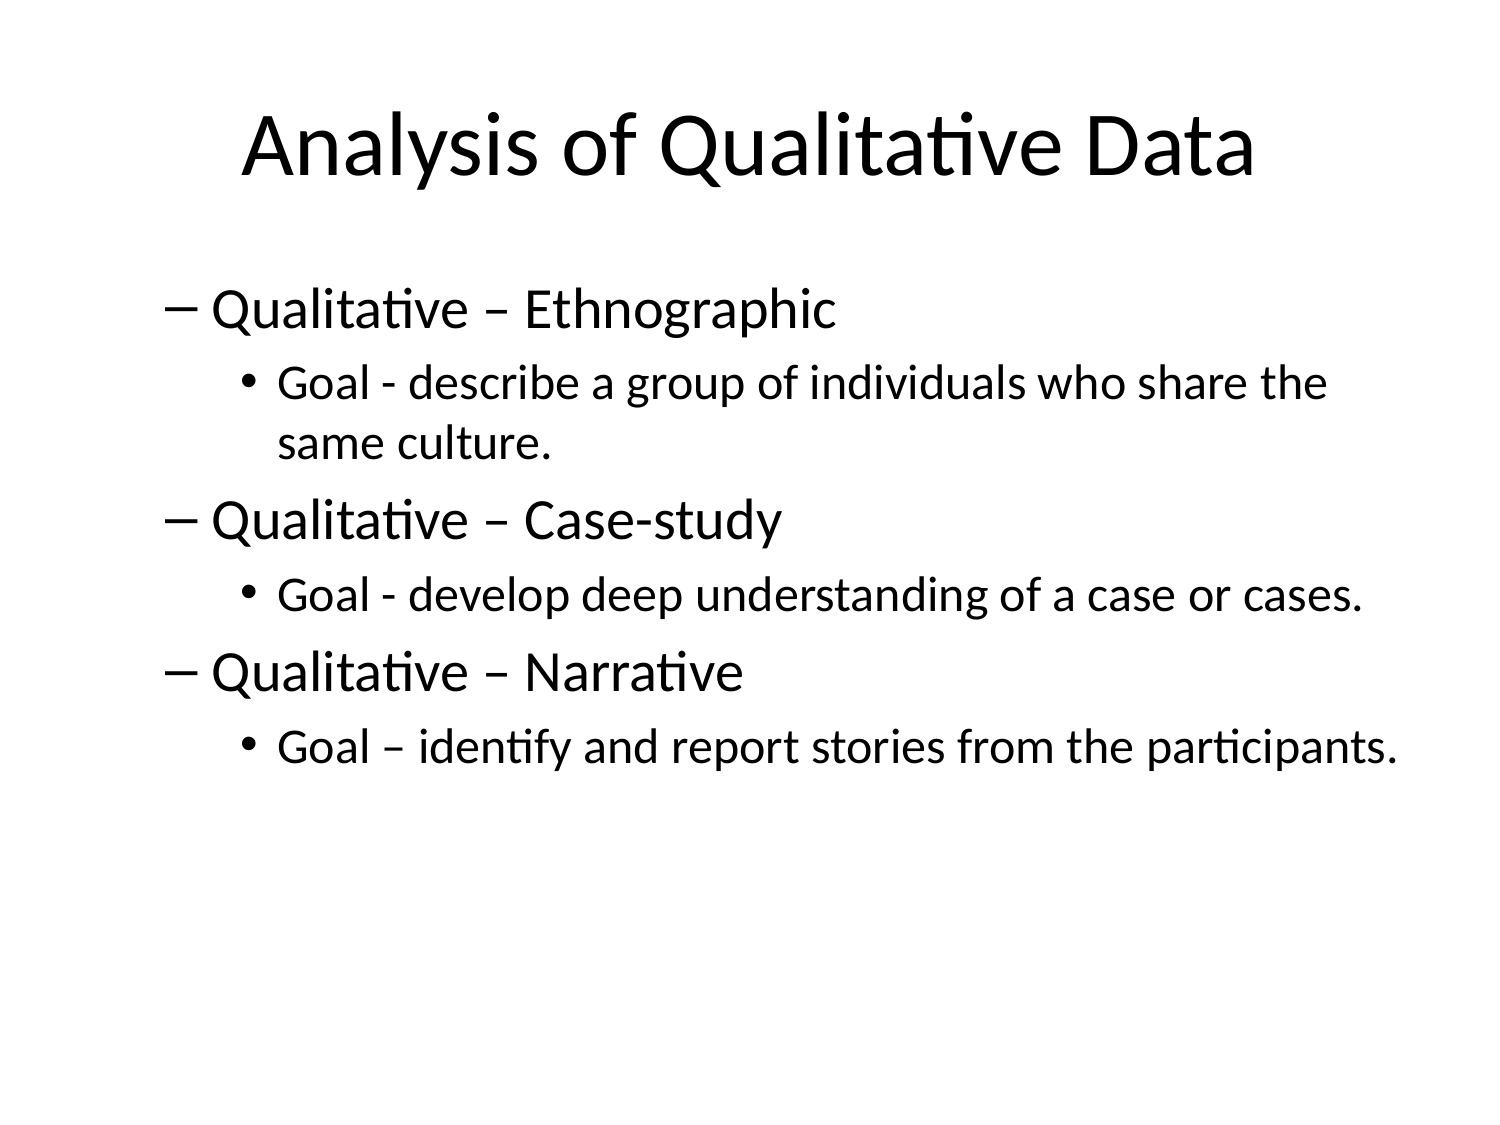

# Analysis of Qualitative Data
Qualitative – Ethnographic
Goal - describe a group of individuals who share the same culture.
Qualitative – Case-study
Goal - develop deep understanding of a case or cases.
Qualitative – Narrative
Goal – identify and report stories from the participants.